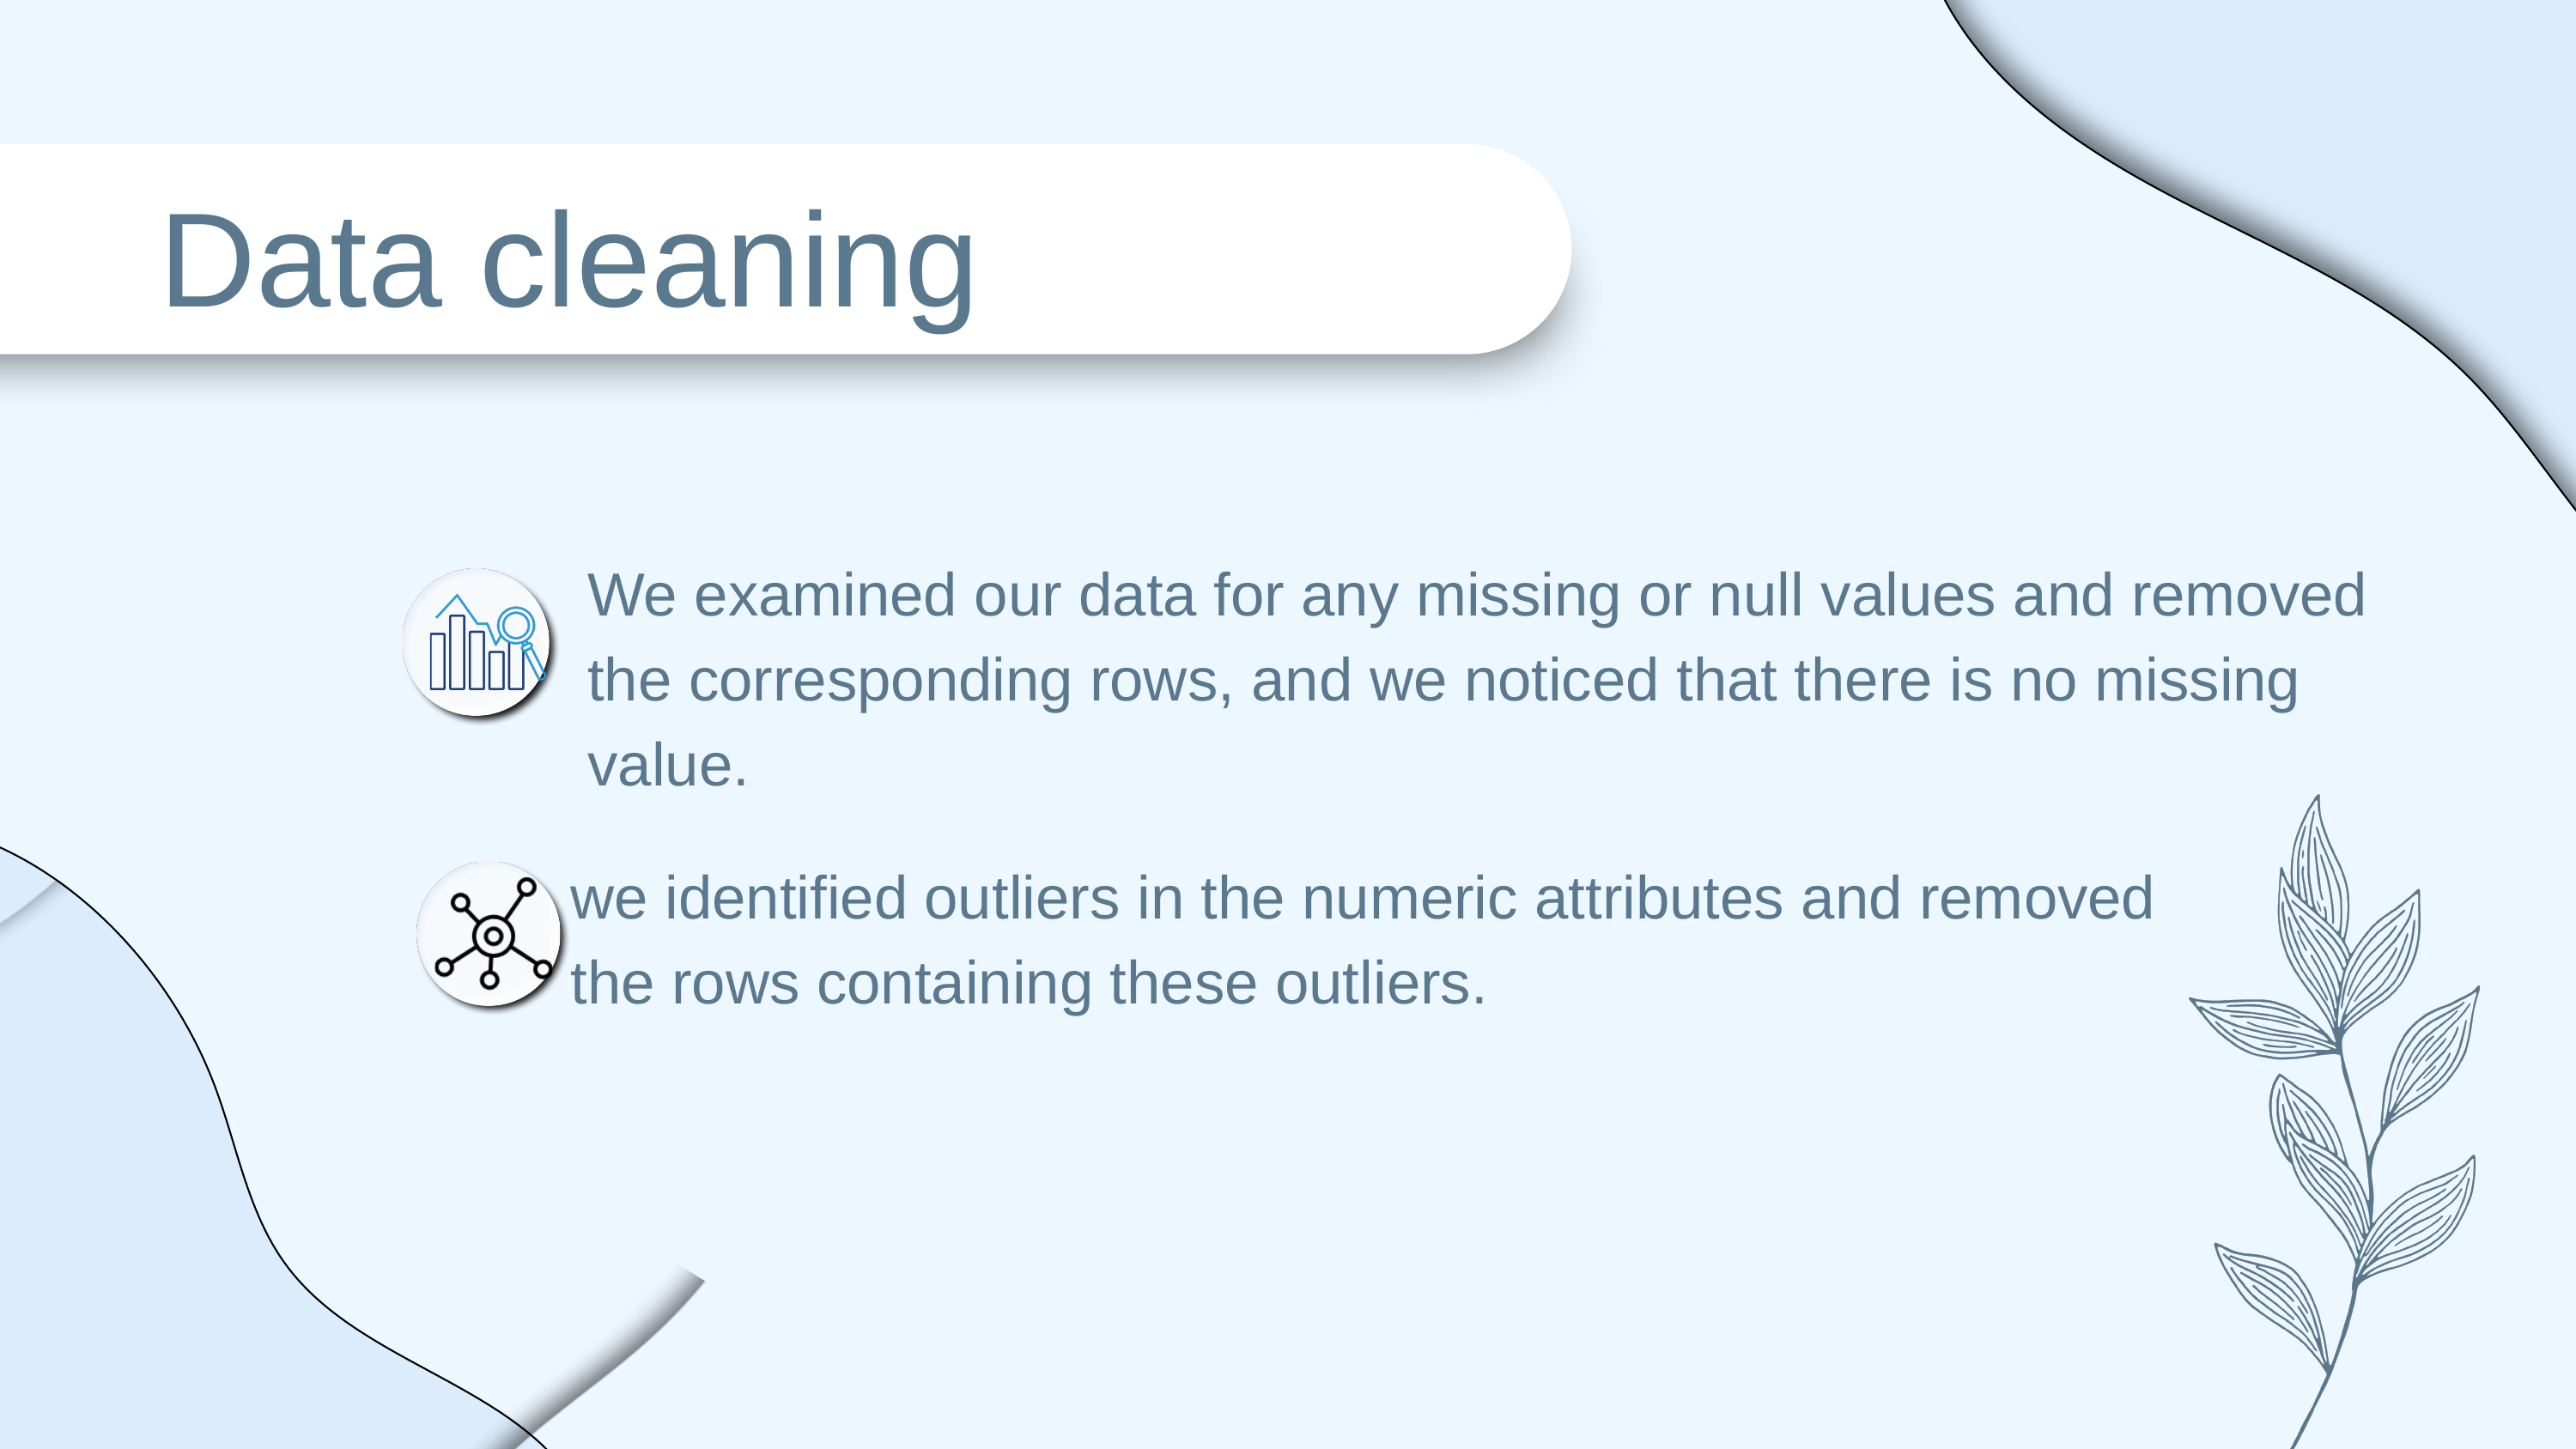

Data cleaning
We examined our data for any missing or null values and removed the corresponding rows, and we noticed that there is no missing value.

we identified outliers in the numeric attributes and removed the rows containing these outliers.